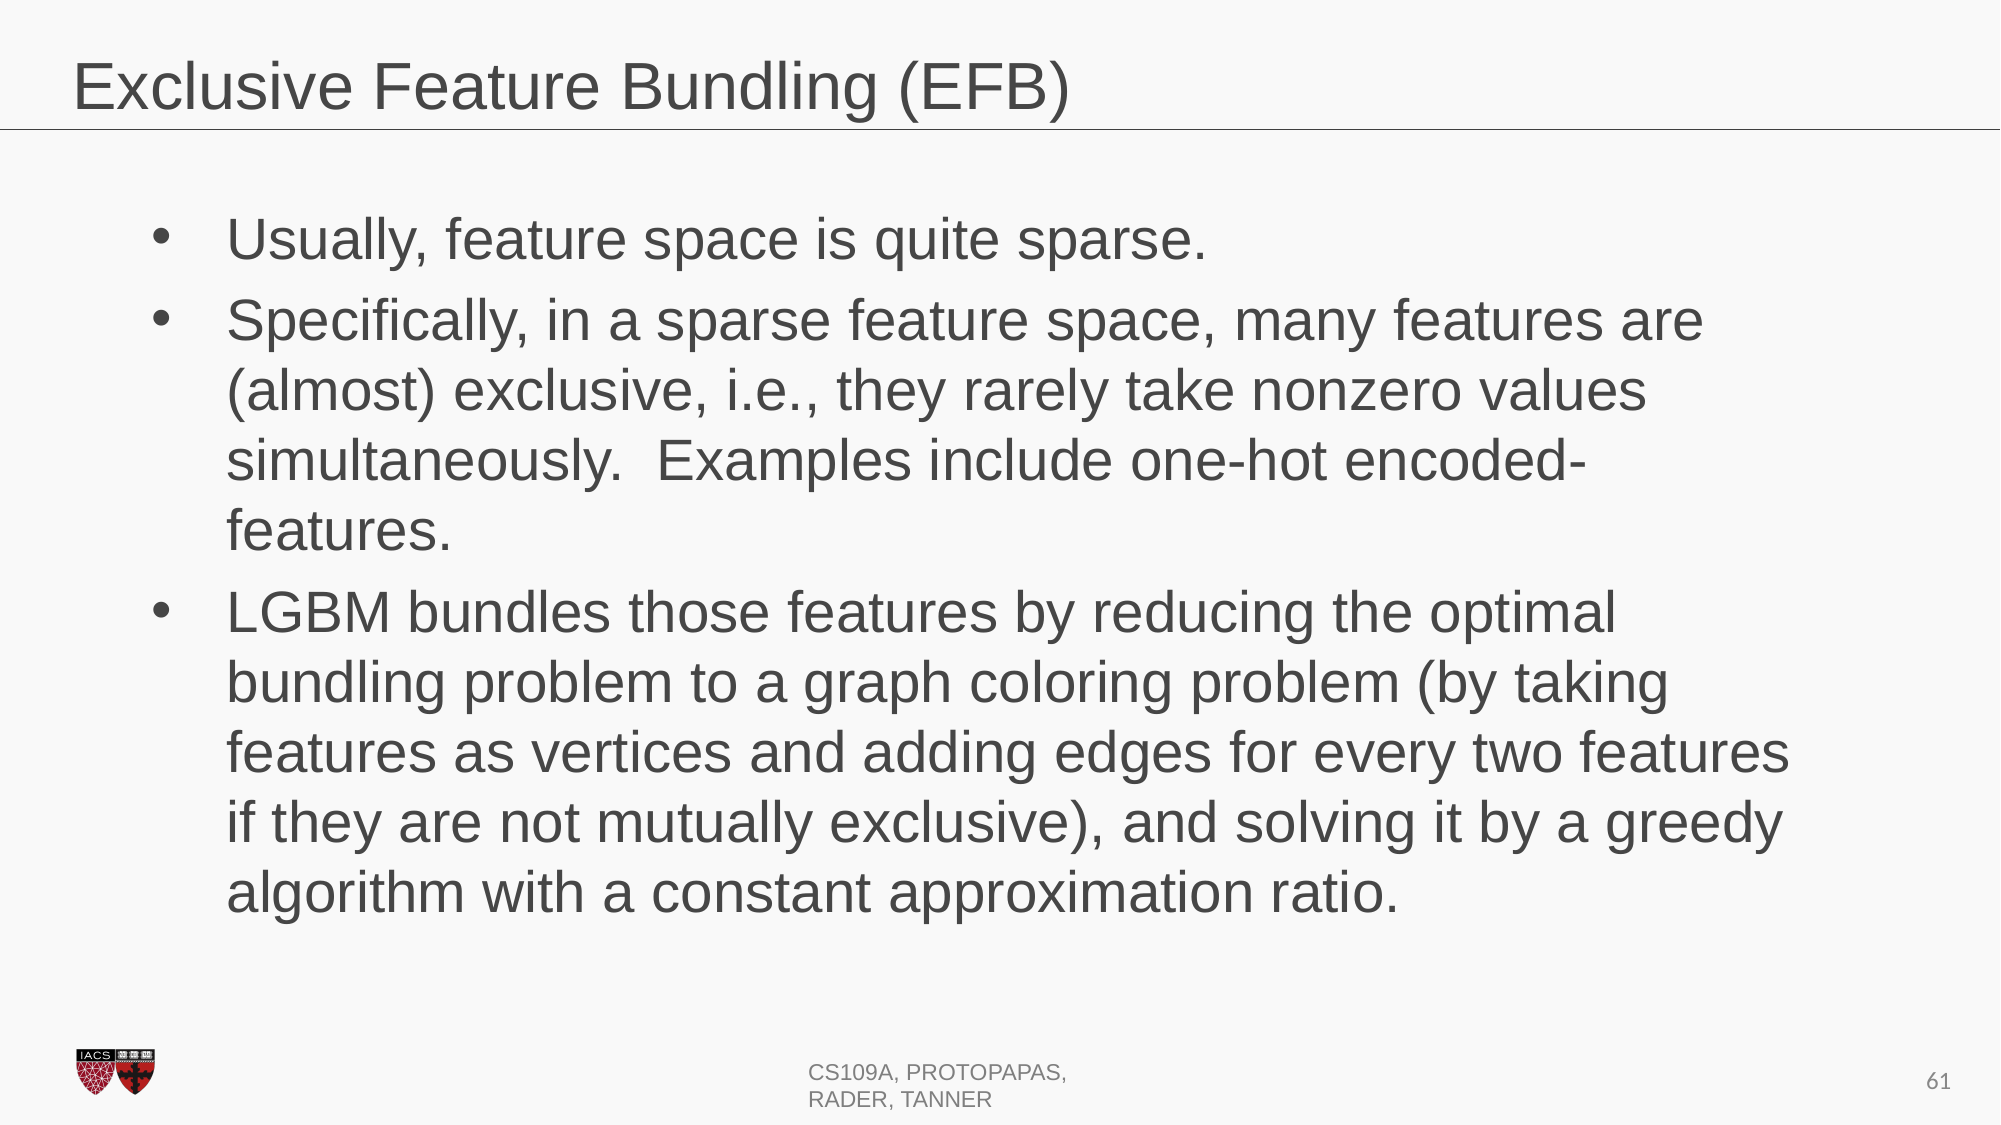

# Exclusive Feature Bundling (EFB)
Usually, feature space is quite sparse.
Specifically, in a sparse feature space, many features are (almost) exclusive, i.e., they rarely take nonzero values simultaneously.  Examples include one-hot encoded-features.
LGBM bundles those features by reducing the optimal bundling problem to a graph coloring problem (by taking features as vertices and adding edges for every two features if they are not mutually exclusive), and solving it by a greedy algorithm with a constant approximation ratio.
61